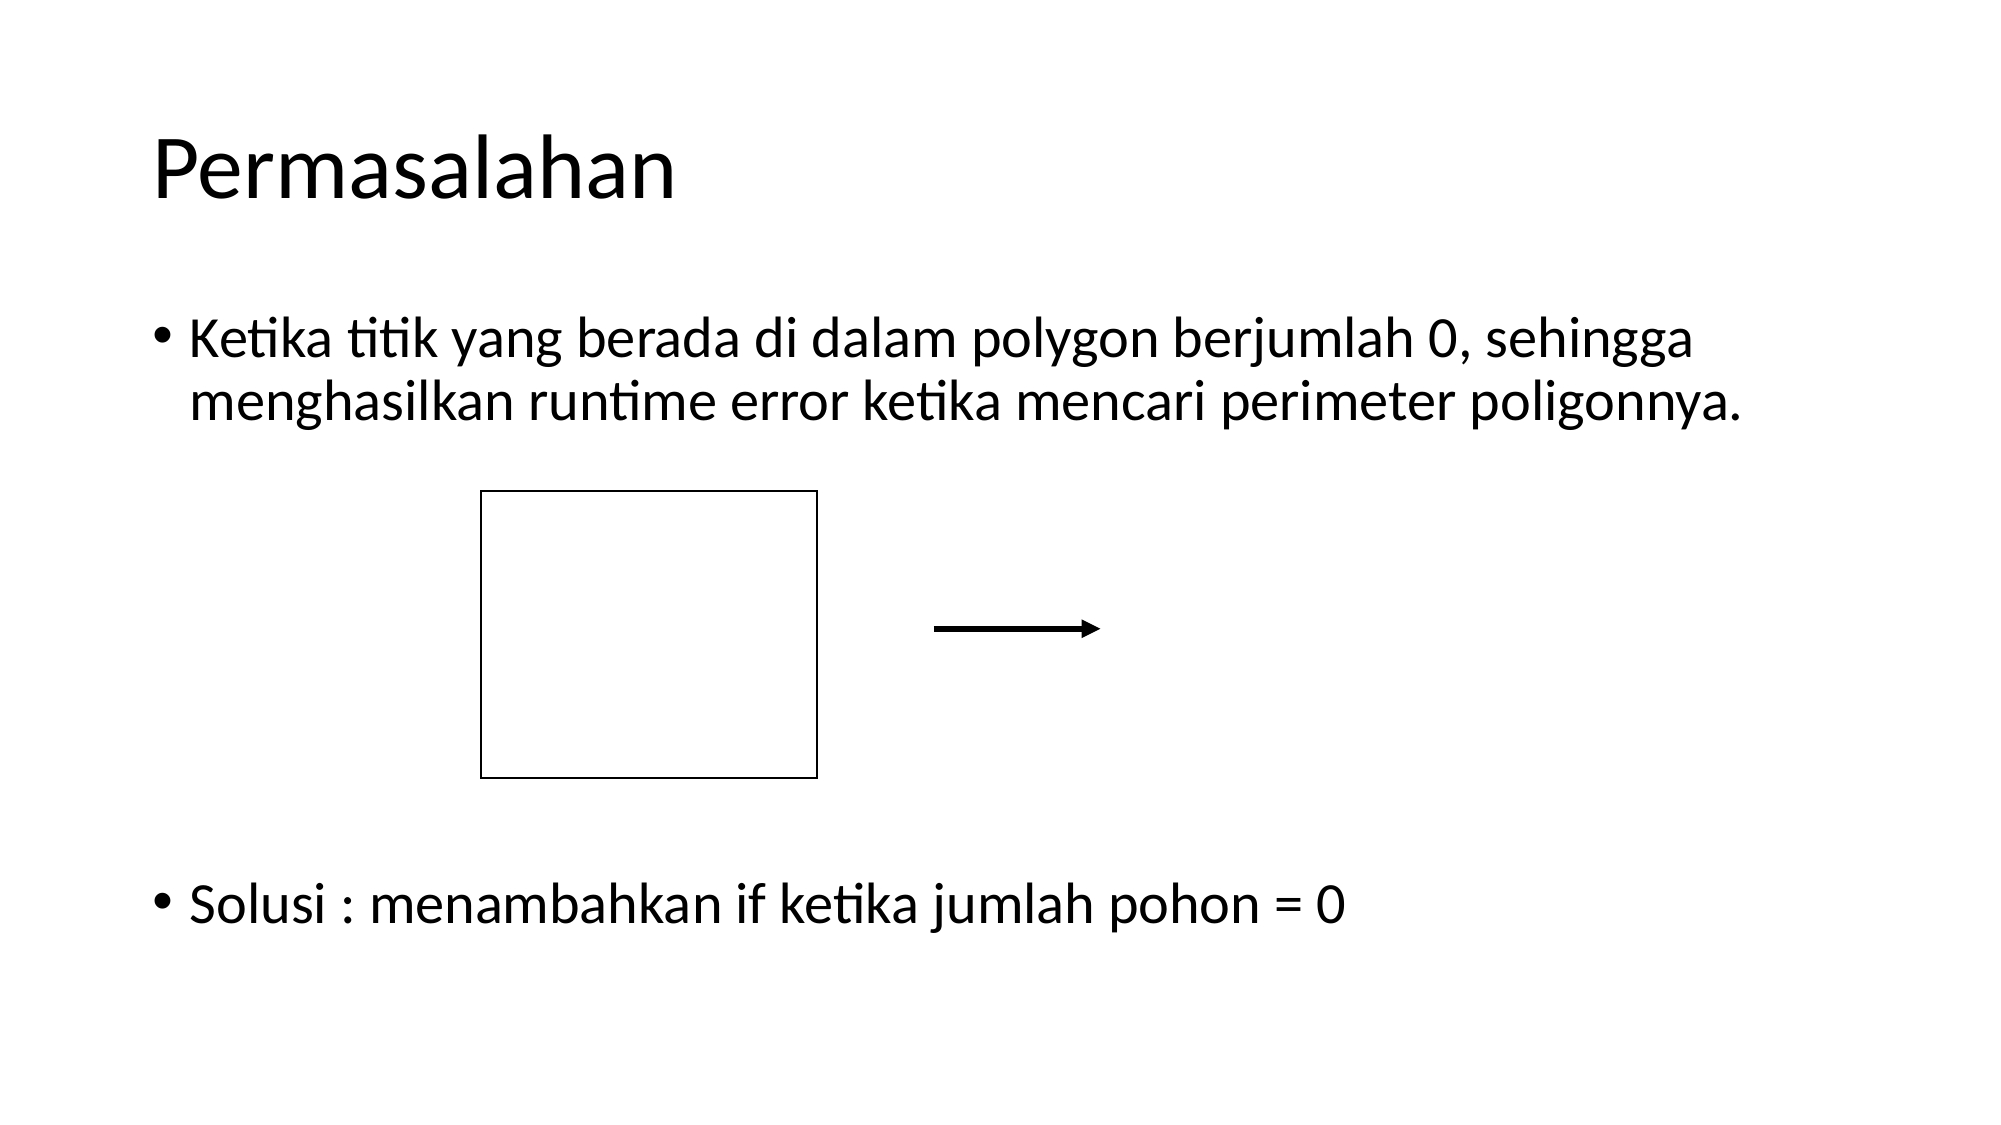

# Permasalahan
Ketika titik yang berada di dalam polygon berjumlah 0, sehingga menghasilkan runtime error ketika mencari perimeter poligonnya.

Solusi : menambahkan if ketika jumlah pohon = 0